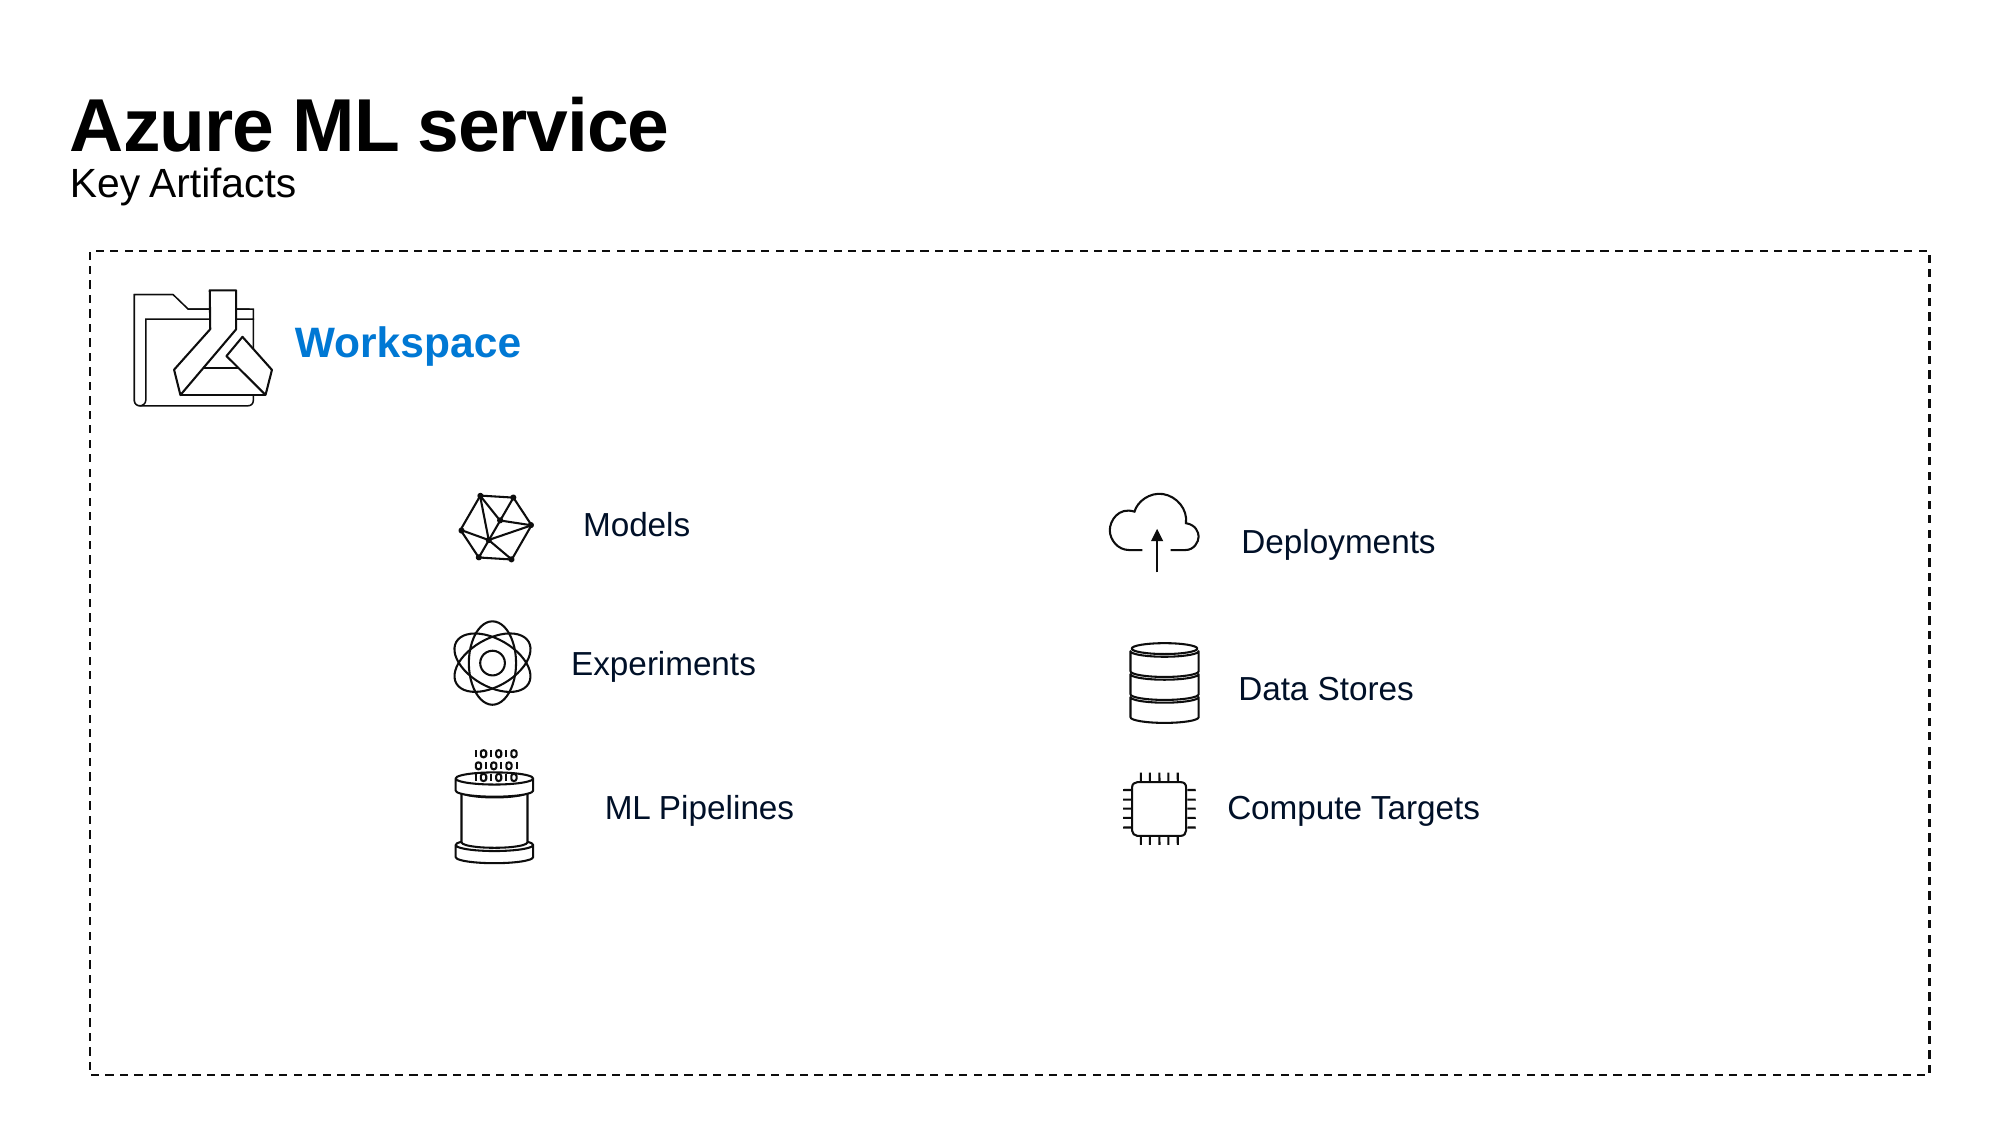

# Azure ML service
Key Artifacts

Workspace

Models

Deployments

Experiments
Data Stores

ML Pipelines
Compute Targets